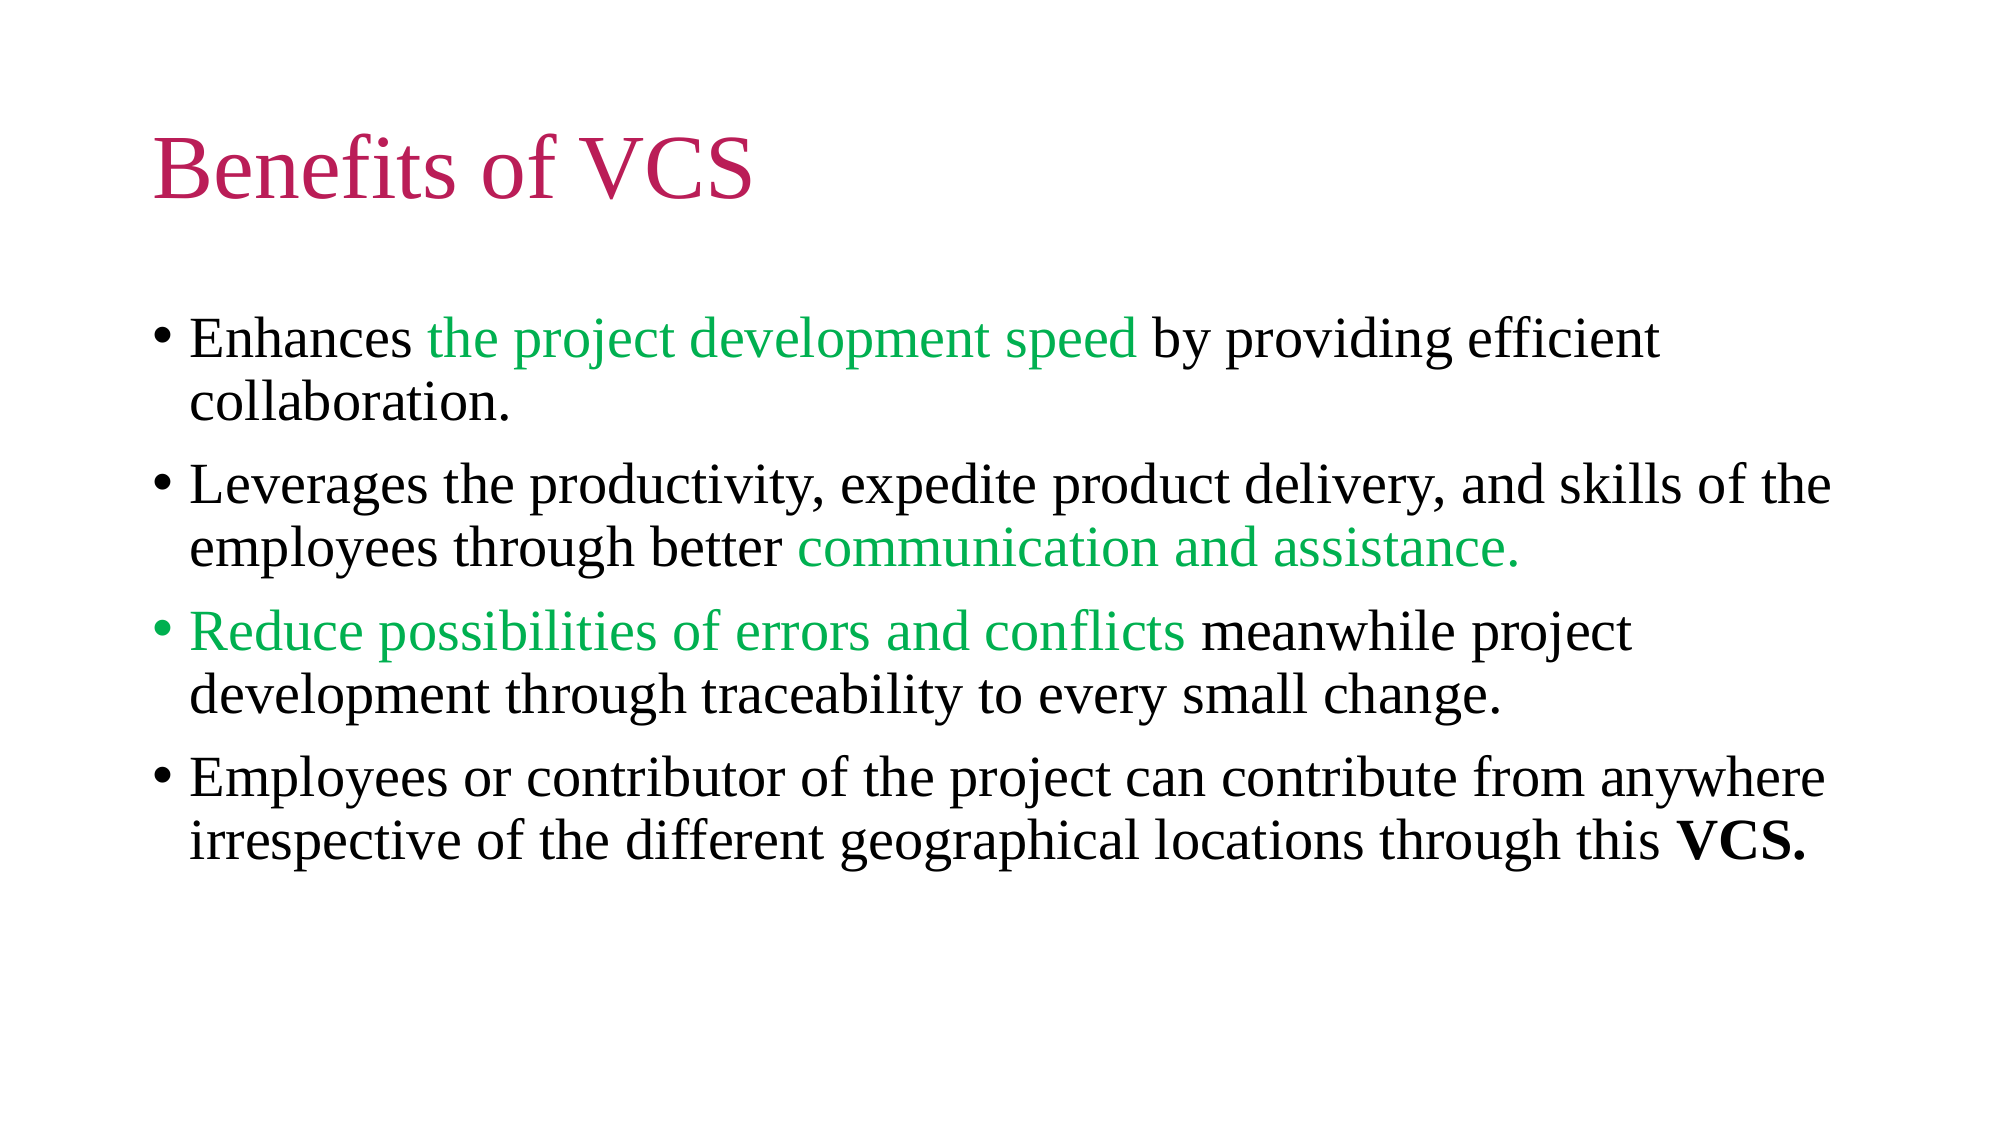

# Benefits of VCS
Enhances the project development speed by providing efficient collaboration.
Leverages the productivity, expedite product delivery, and skills of the employees through better communication and assistance.
Reduce possibilities of errors and conflicts meanwhile project development through traceability to every small change.
Employees or contributor of the project can contribute from anywhere irrespective of the different geographical locations through this VCS.